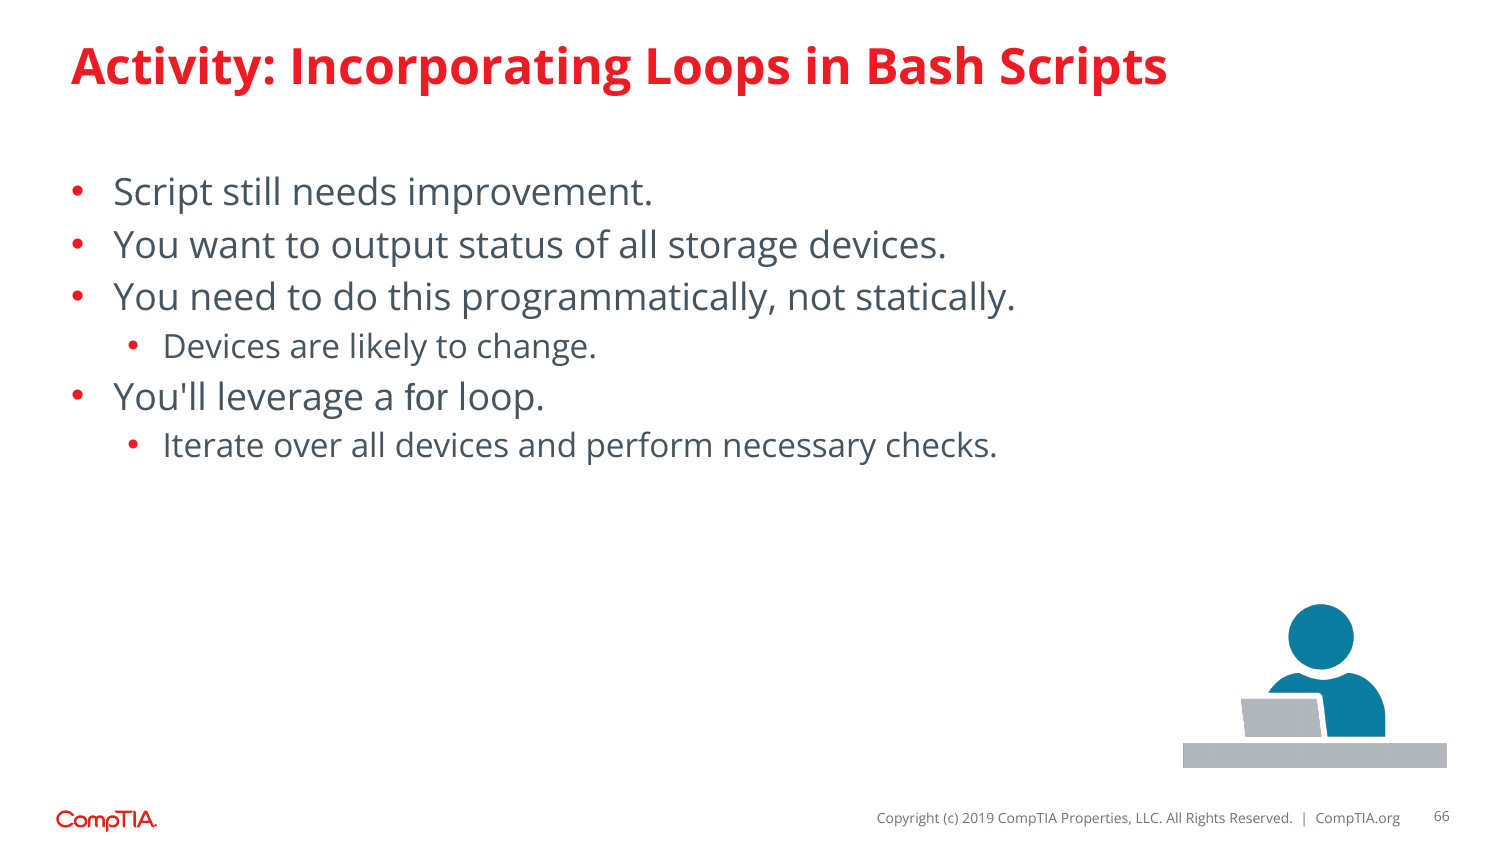

# Activity: Incorporating Loops in Bash Scripts
Script still needs improvement.
You want to output status of all storage devices.
You need to do this programmatically, not statically.
Devices are likely to change.
You'll leverage a for loop.
Iterate over all devices and perform necessary checks.
66